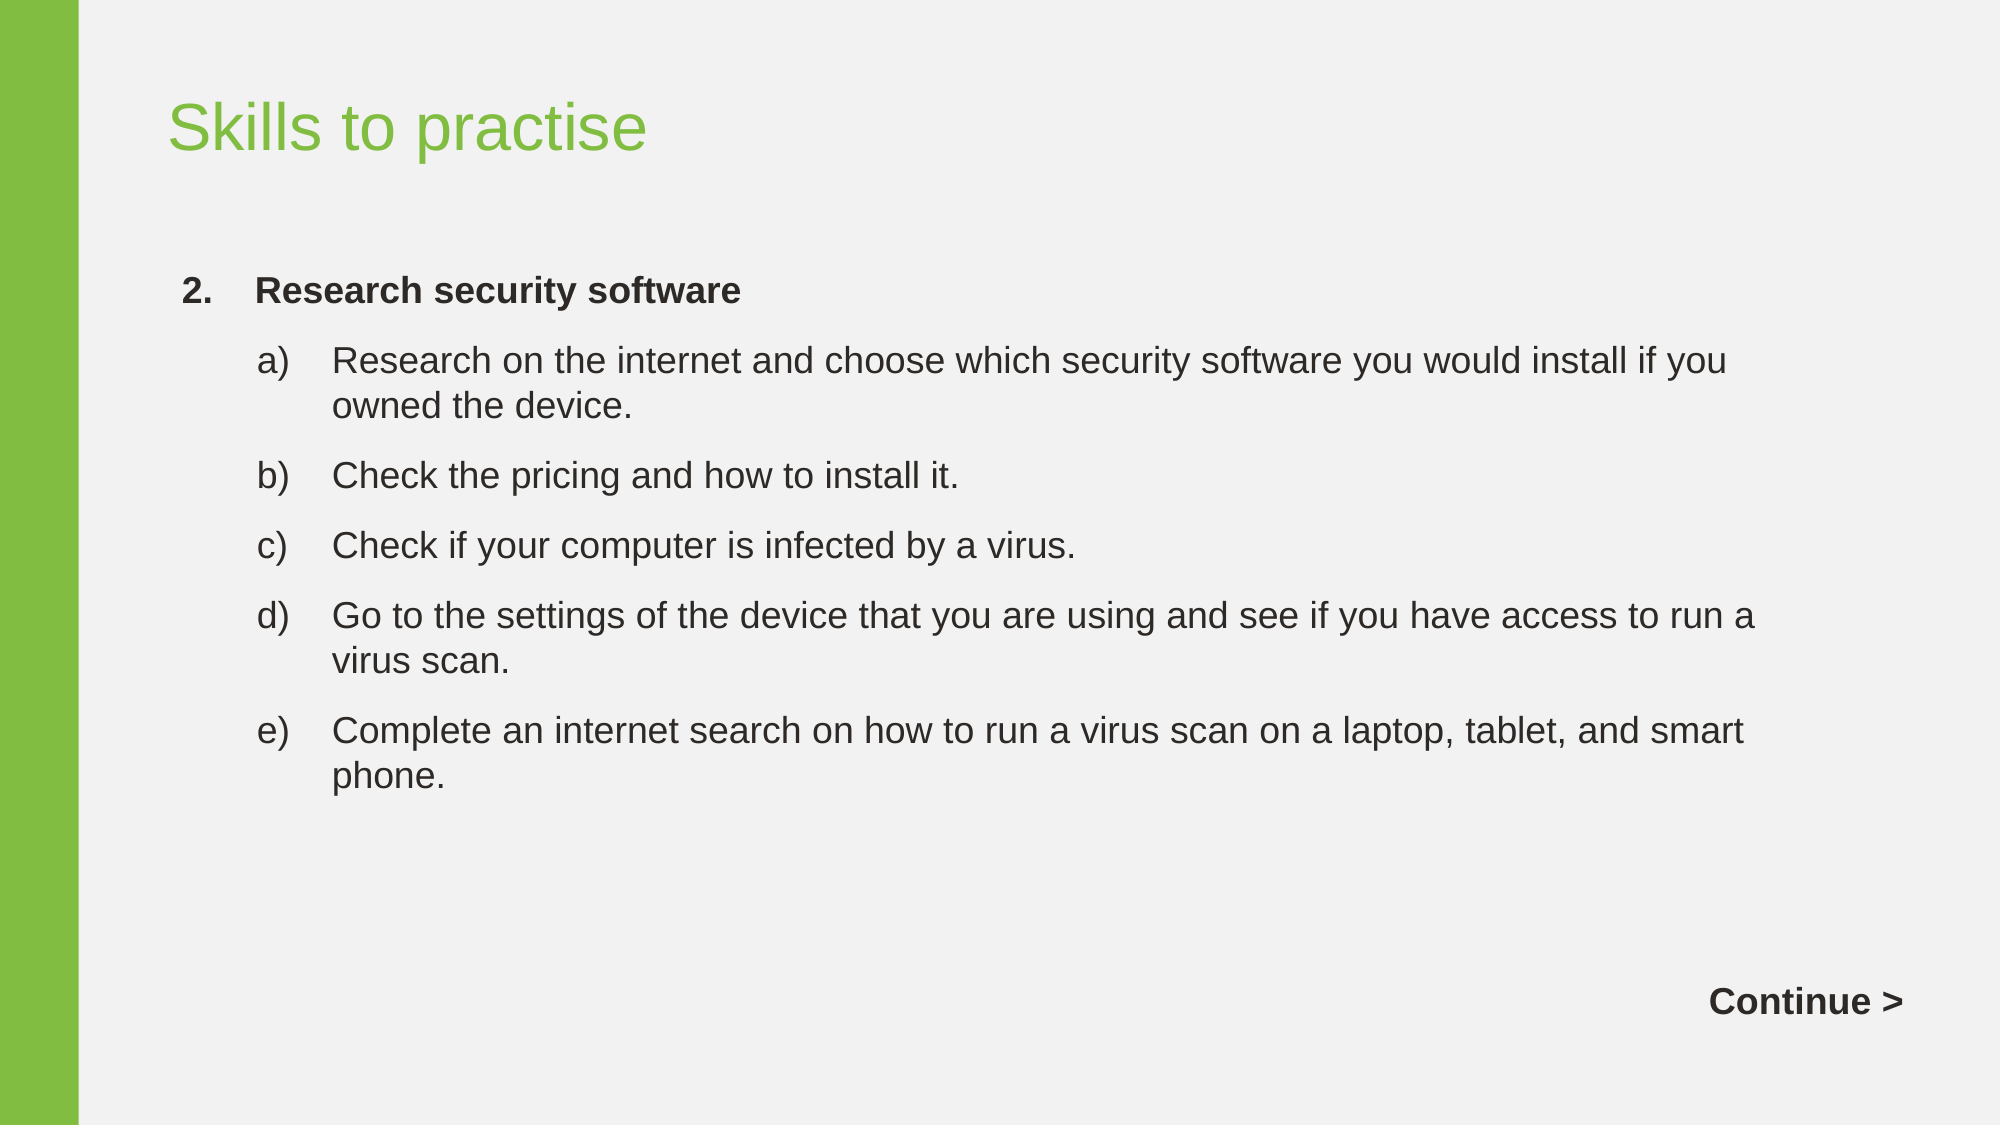

Skills to practise
2.    Research security software
Research on the internet and choose which security software you would install if you owned the device.
Check the pricing and how to install it.
Check if your computer is infected by a virus.
Go to the settings of the device that you are using and see if you have access to run a virus scan.
Complete an internet search on how to run a virus scan on a laptop, tablet, and smart phone.

Continue >